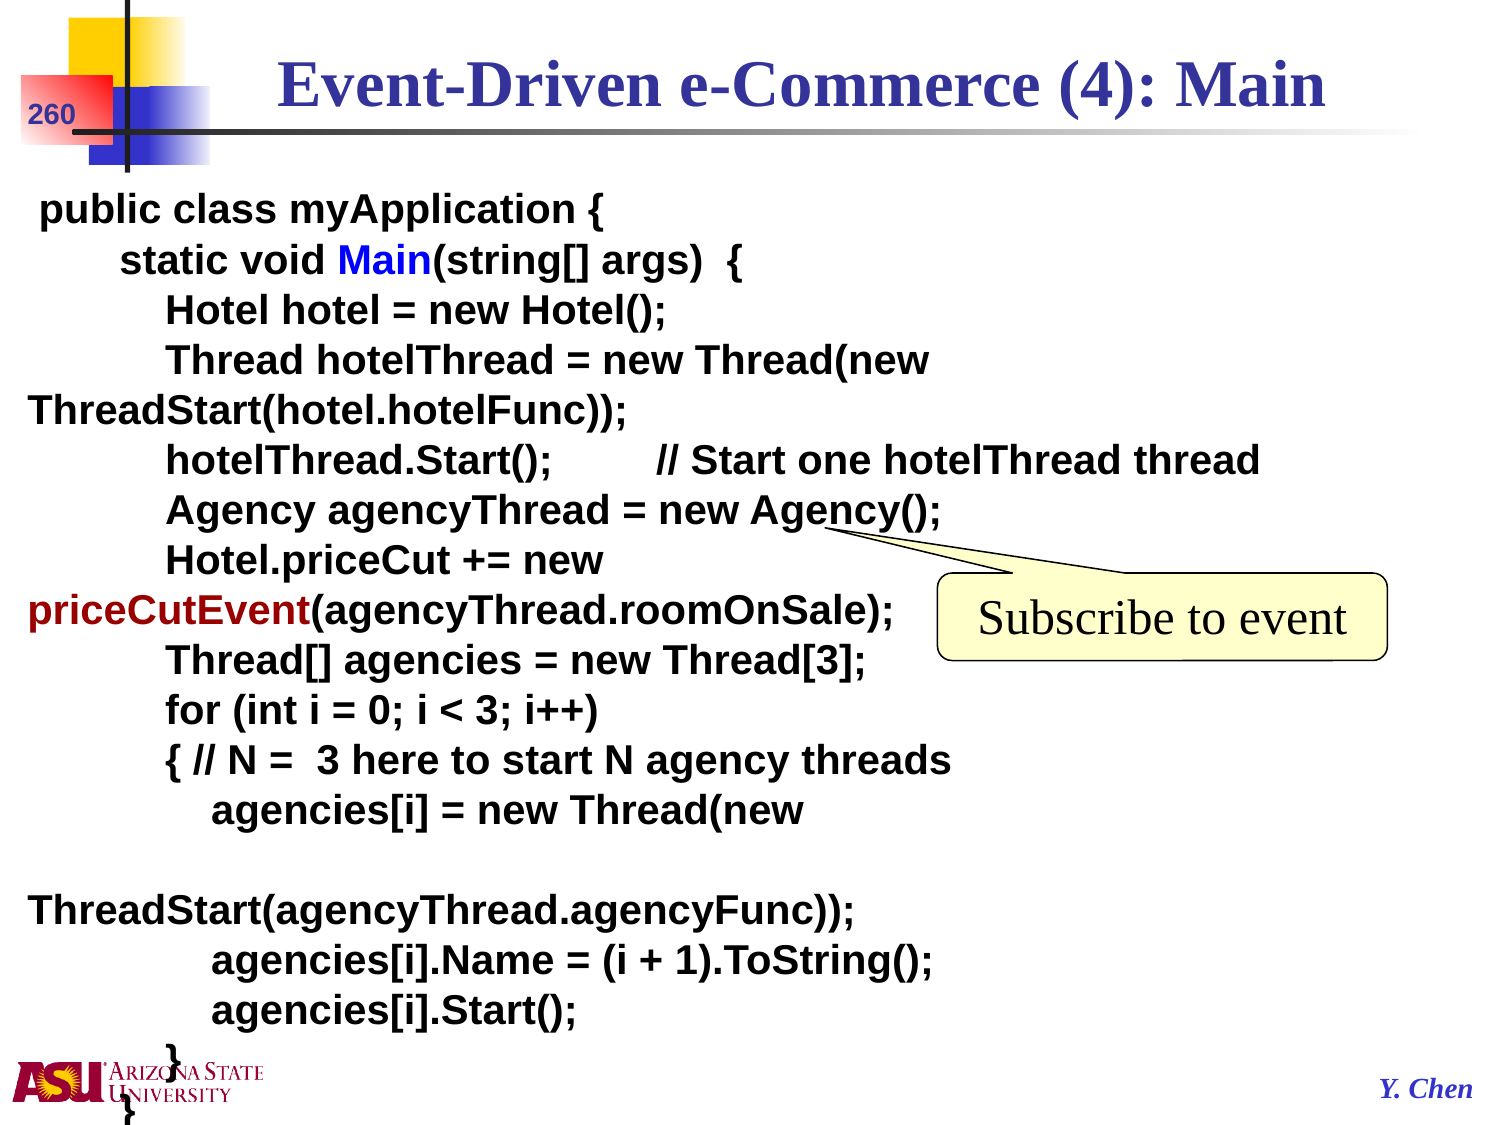

# Event-Driven e-Commerce (4): Main
260
 public class myApplication {
        static void Main(string[] args)  {
            Hotel hotel = new Hotel();
            Thread hotelThread = new Thread(new ThreadStart(hotel.hotelFunc));
            hotelThread.Start();         // Start one hotelThread thread
            Agency agencyThread = new Agency();
            Hotel.priceCut += new priceCutEvent(agencyThread.roomOnSale);
            Thread[] agencies = new Thread[3];
            for (int i = 0; i < 3; i++)
            { // N =  3 here to start N agency threads
                agencies[i] = new Thread(new
				 ThreadStart(agencyThread.agencyFunc));
                agencies[i].Name = (i + 1).ToString();
                agencies[i].Start();
            }
        }
    }
}
Subscribe to event